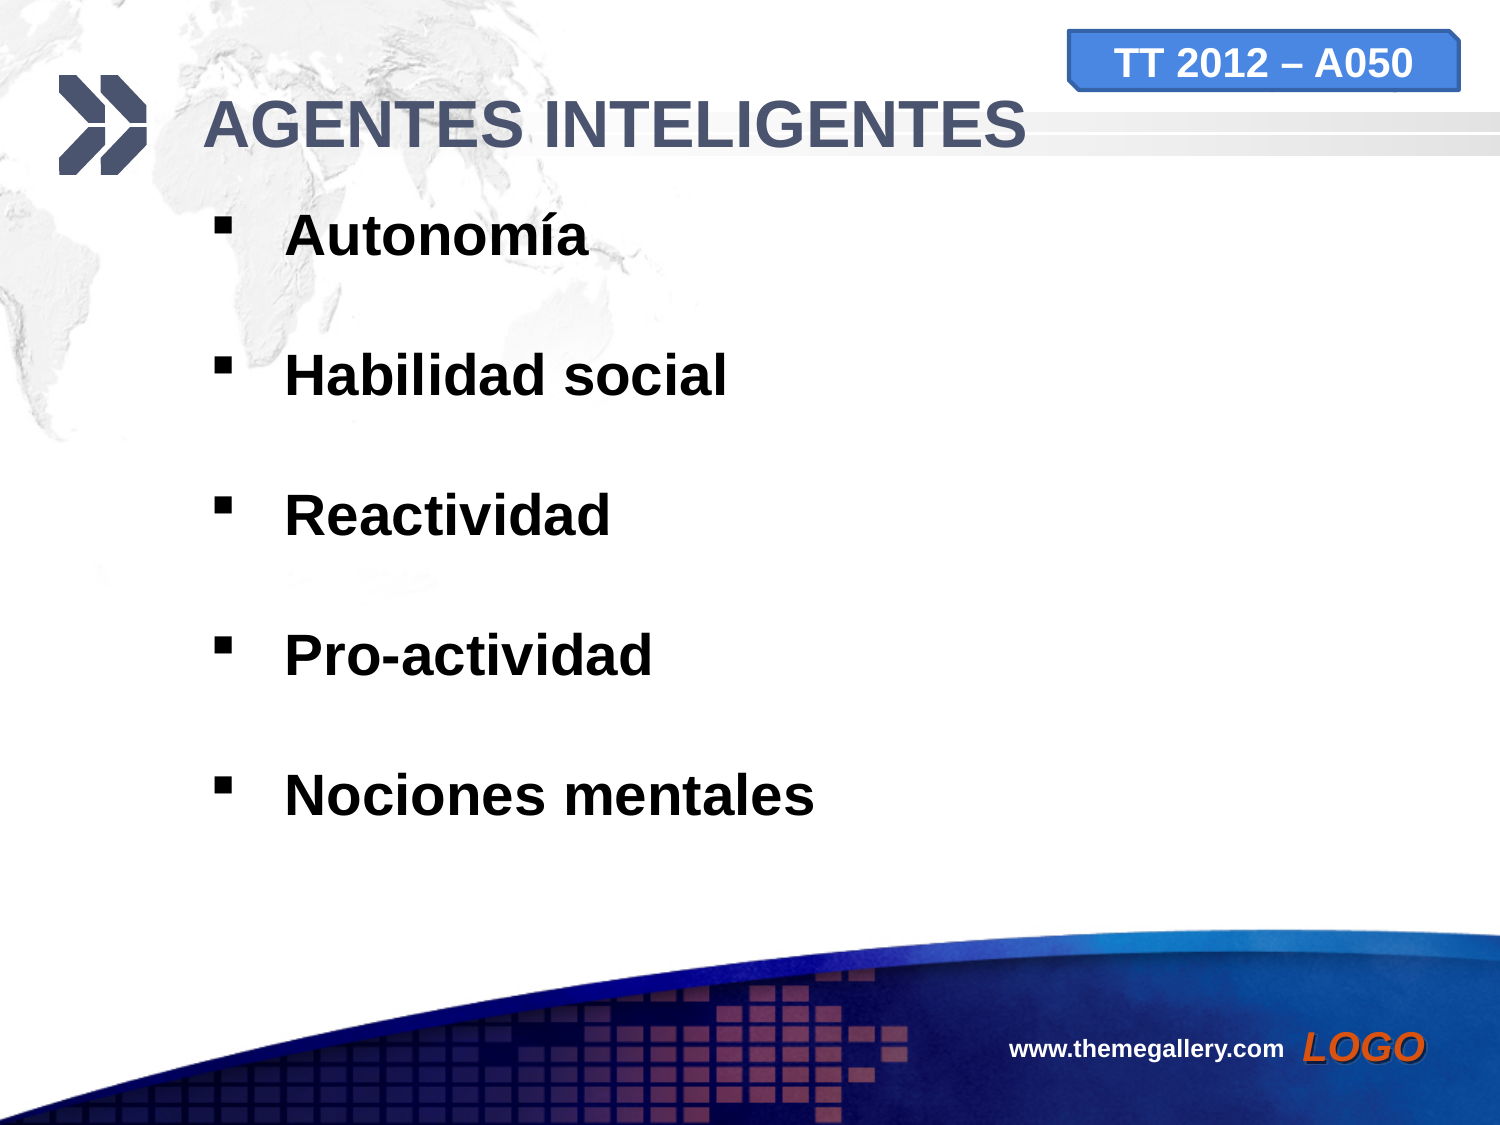

TT 2012 – A050
# AGENTES INTELIGENTES
Autonomía

Habilidad social

Reactividad

Pro-actividad

Nociones mentales

www.themegallery.com